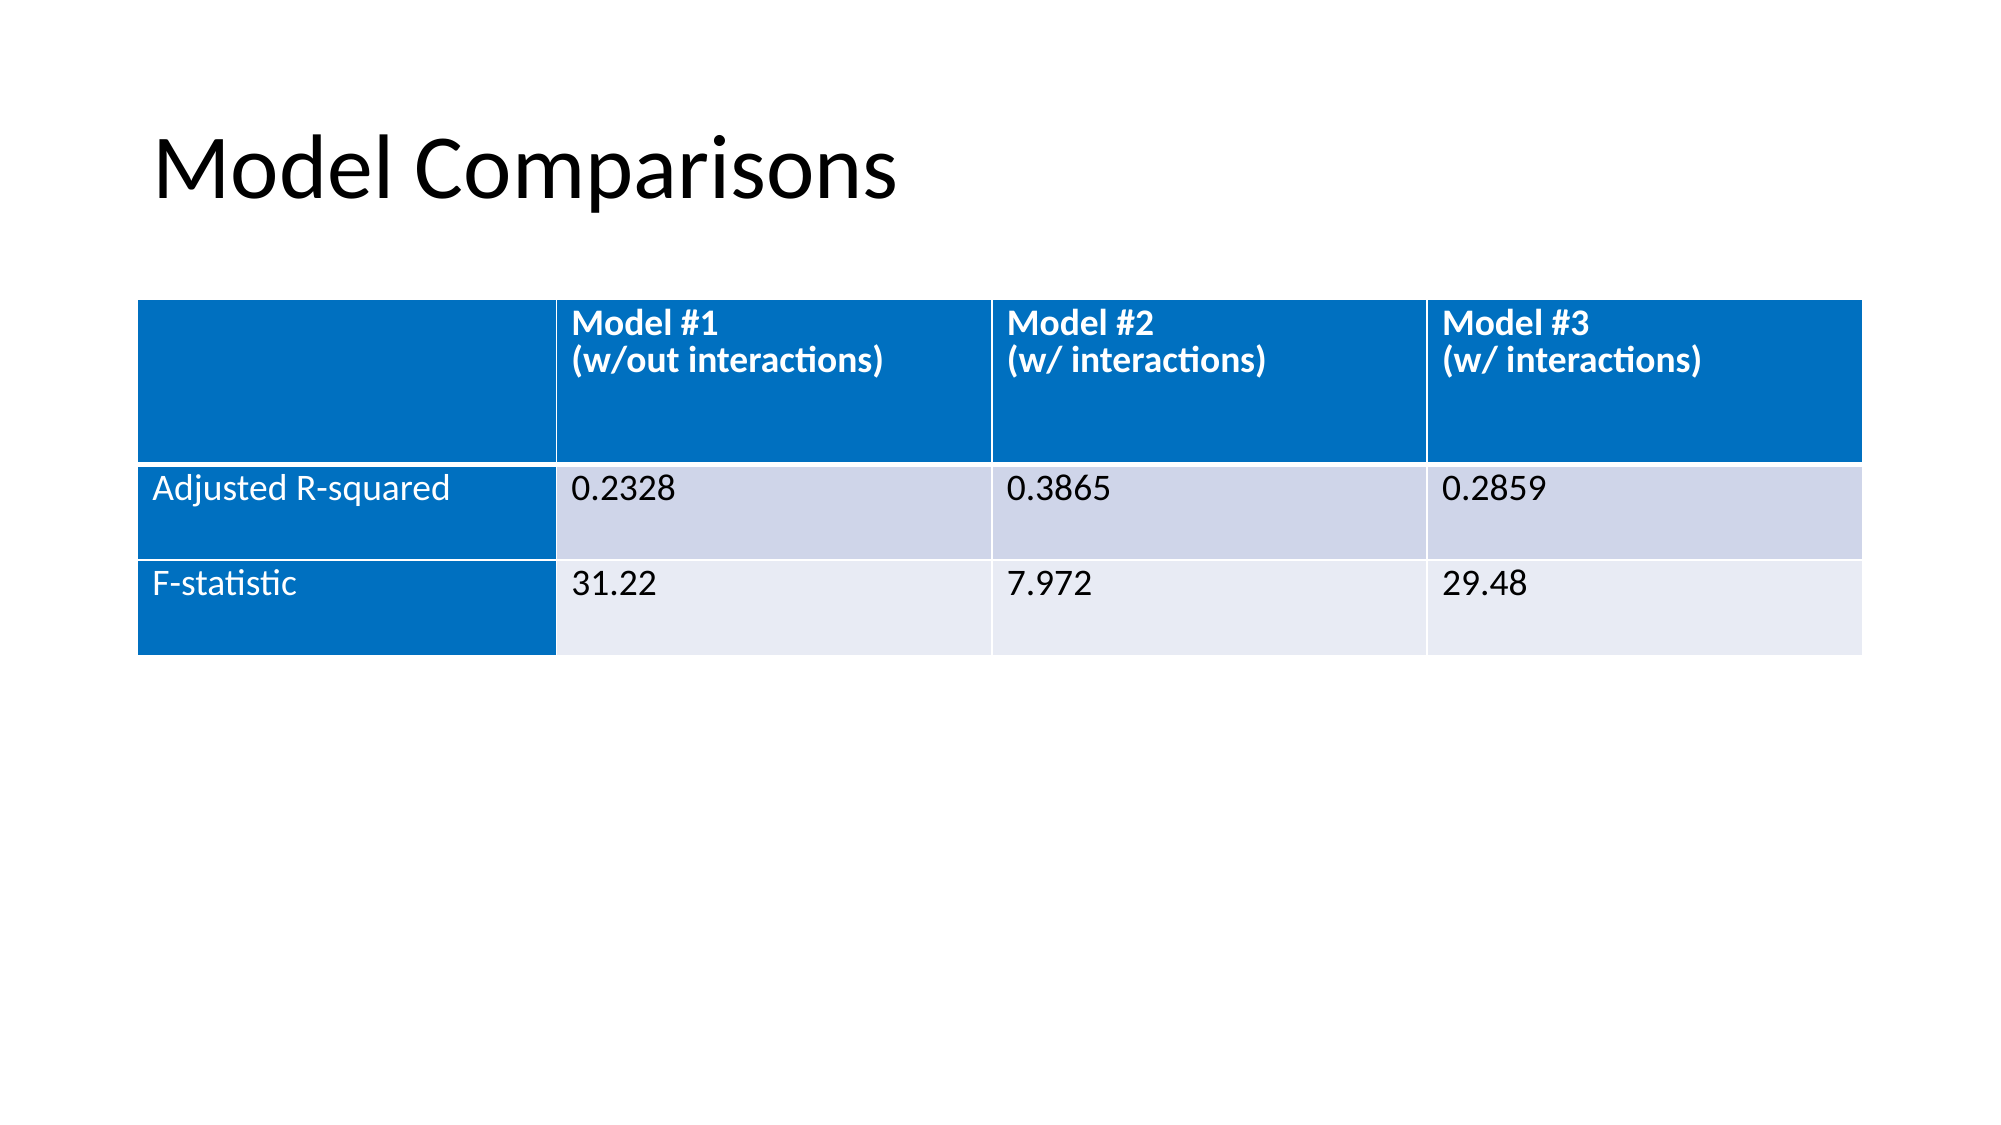

# Model Comparisons

|  | Model #1 (w/out interactions) | Model #2 (w/ interactions) | Model #3 (w/ interactions) |
| --- | --- | --- | --- |
| Adjusted R-squared | 0.2328 | 0.3865 | 0.2859 |
| F-statistic | 31.22 | 7.972 | 29.48 |